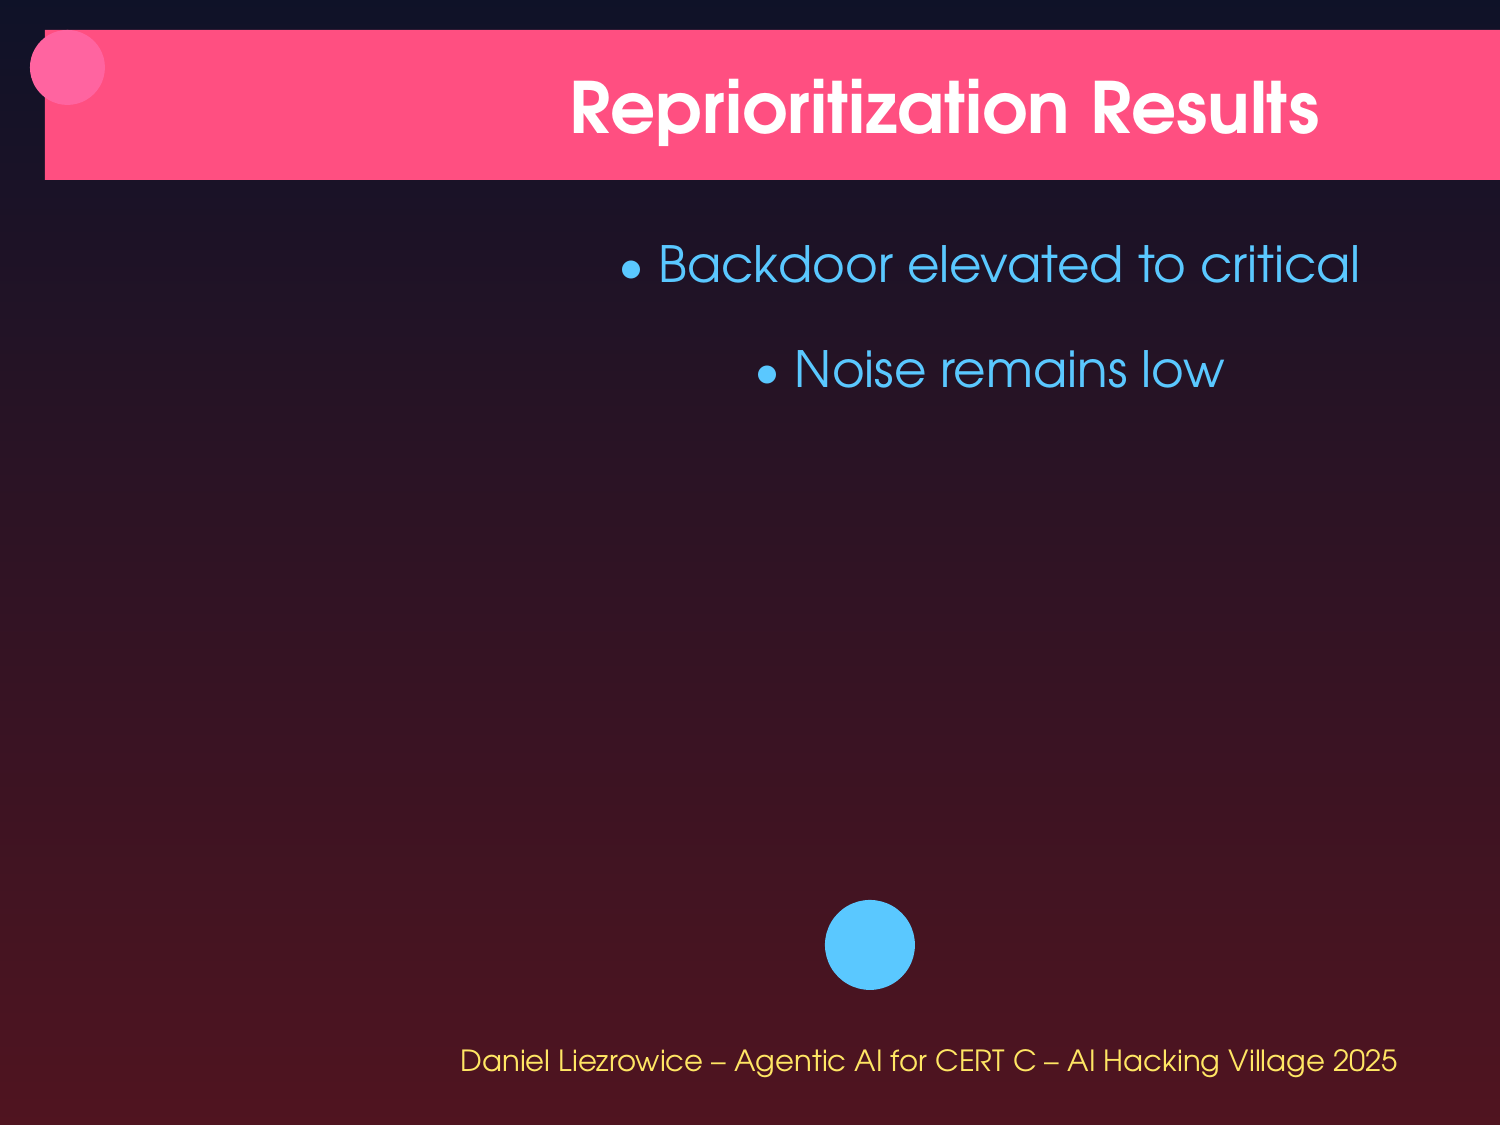

Reprioritization Results

• Backdoor elevated to critical
• Noise remains low

Daniel Liezrowice – Agentic AI for CERT C – AI Hacking Village 2025